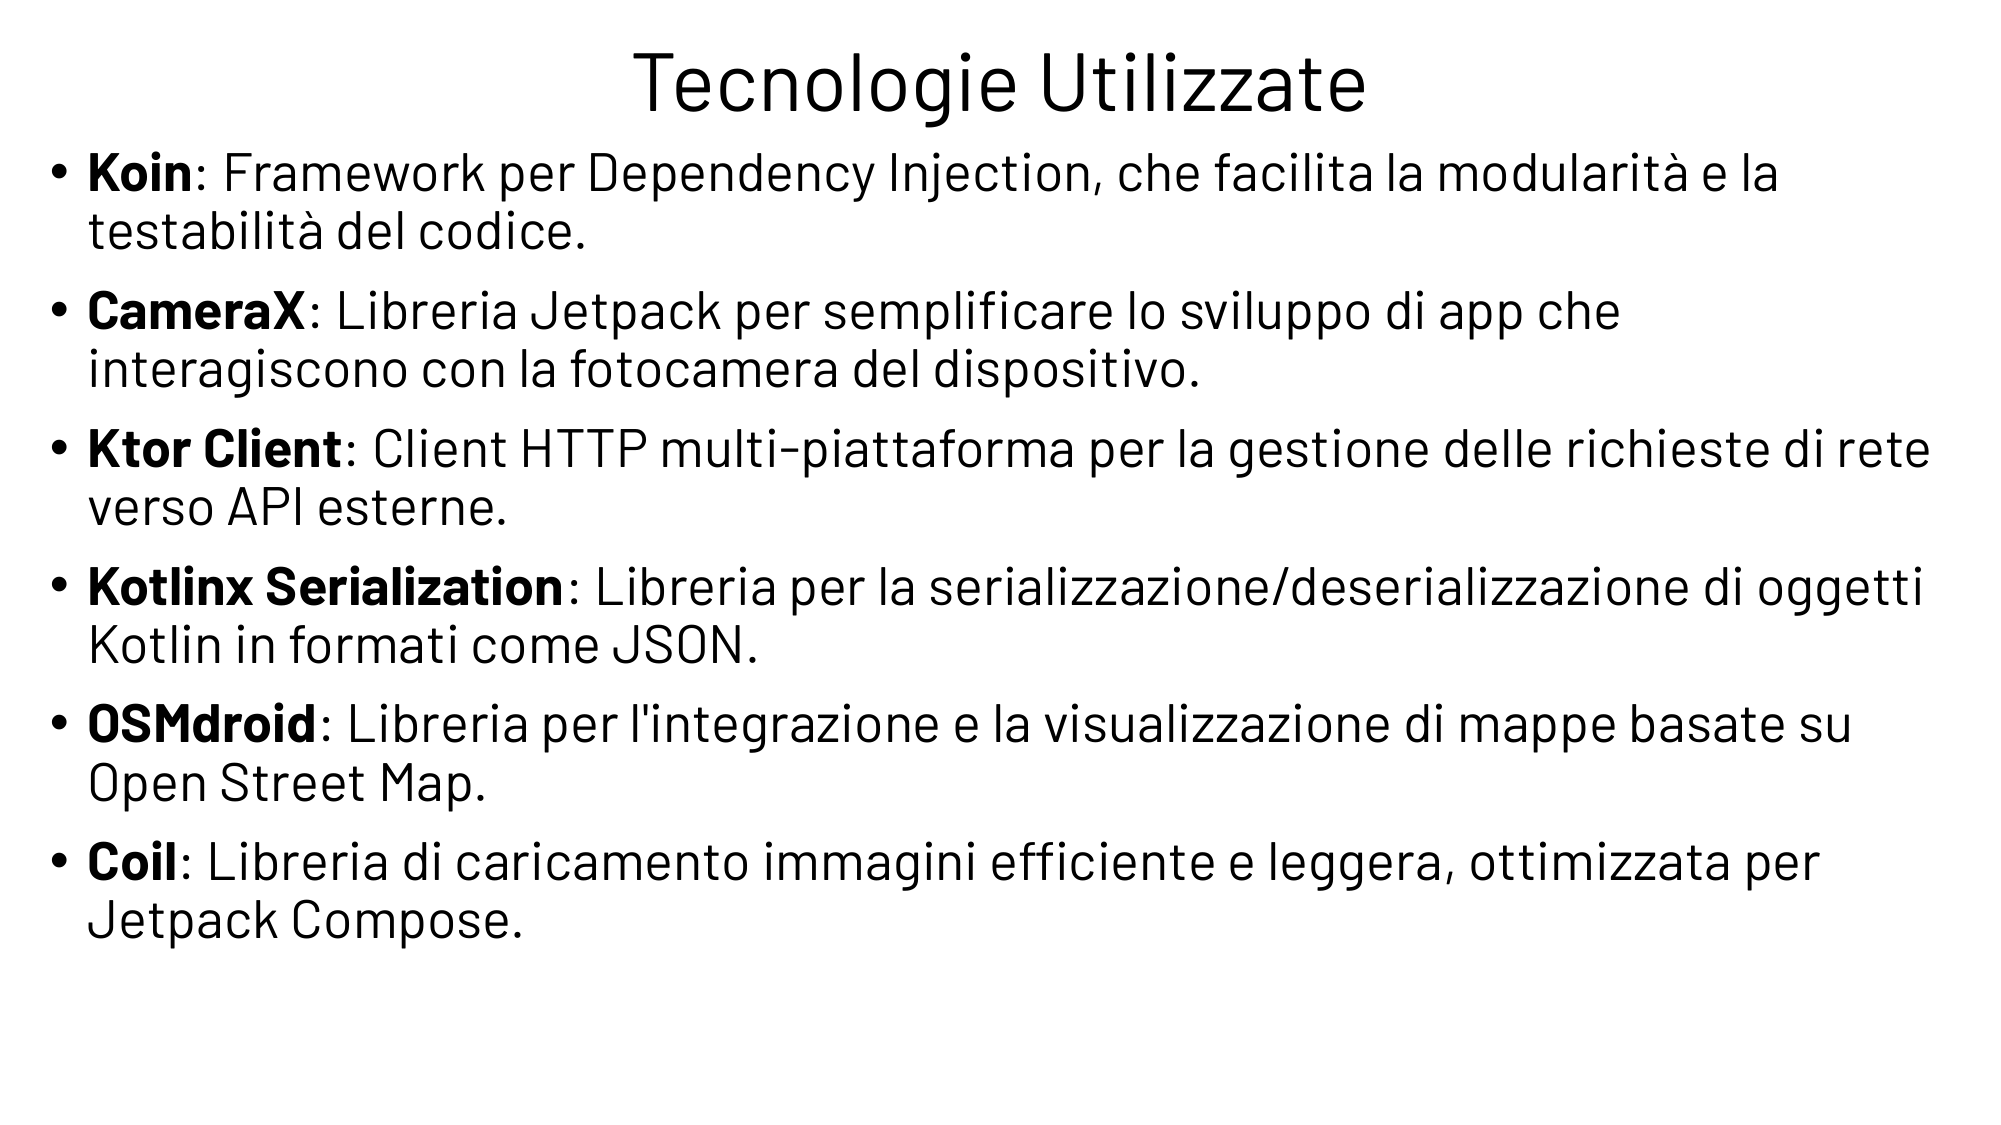

# Tecnologie Utilizzate
Koin: Framework per Dependency Injection, che facilita la modularità e la testabilità del codice.
CameraX: Libreria Jetpack per semplificare lo sviluppo di app che interagiscono con la fotocamera del dispositivo.
Ktor Client: Client HTTP multi-piattaforma per la gestione delle richieste di rete verso API esterne.
Kotlinx Serialization: Libreria per la serializzazione/deserializzazione di oggetti Kotlin in formati come JSON.
OSMdroid: Libreria per l'integrazione e la visualizzazione di mappe basate su Open Street Map.
Coil: Libreria di caricamento immagini efficiente e leggera, ottimizzata per Jetpack Compose.